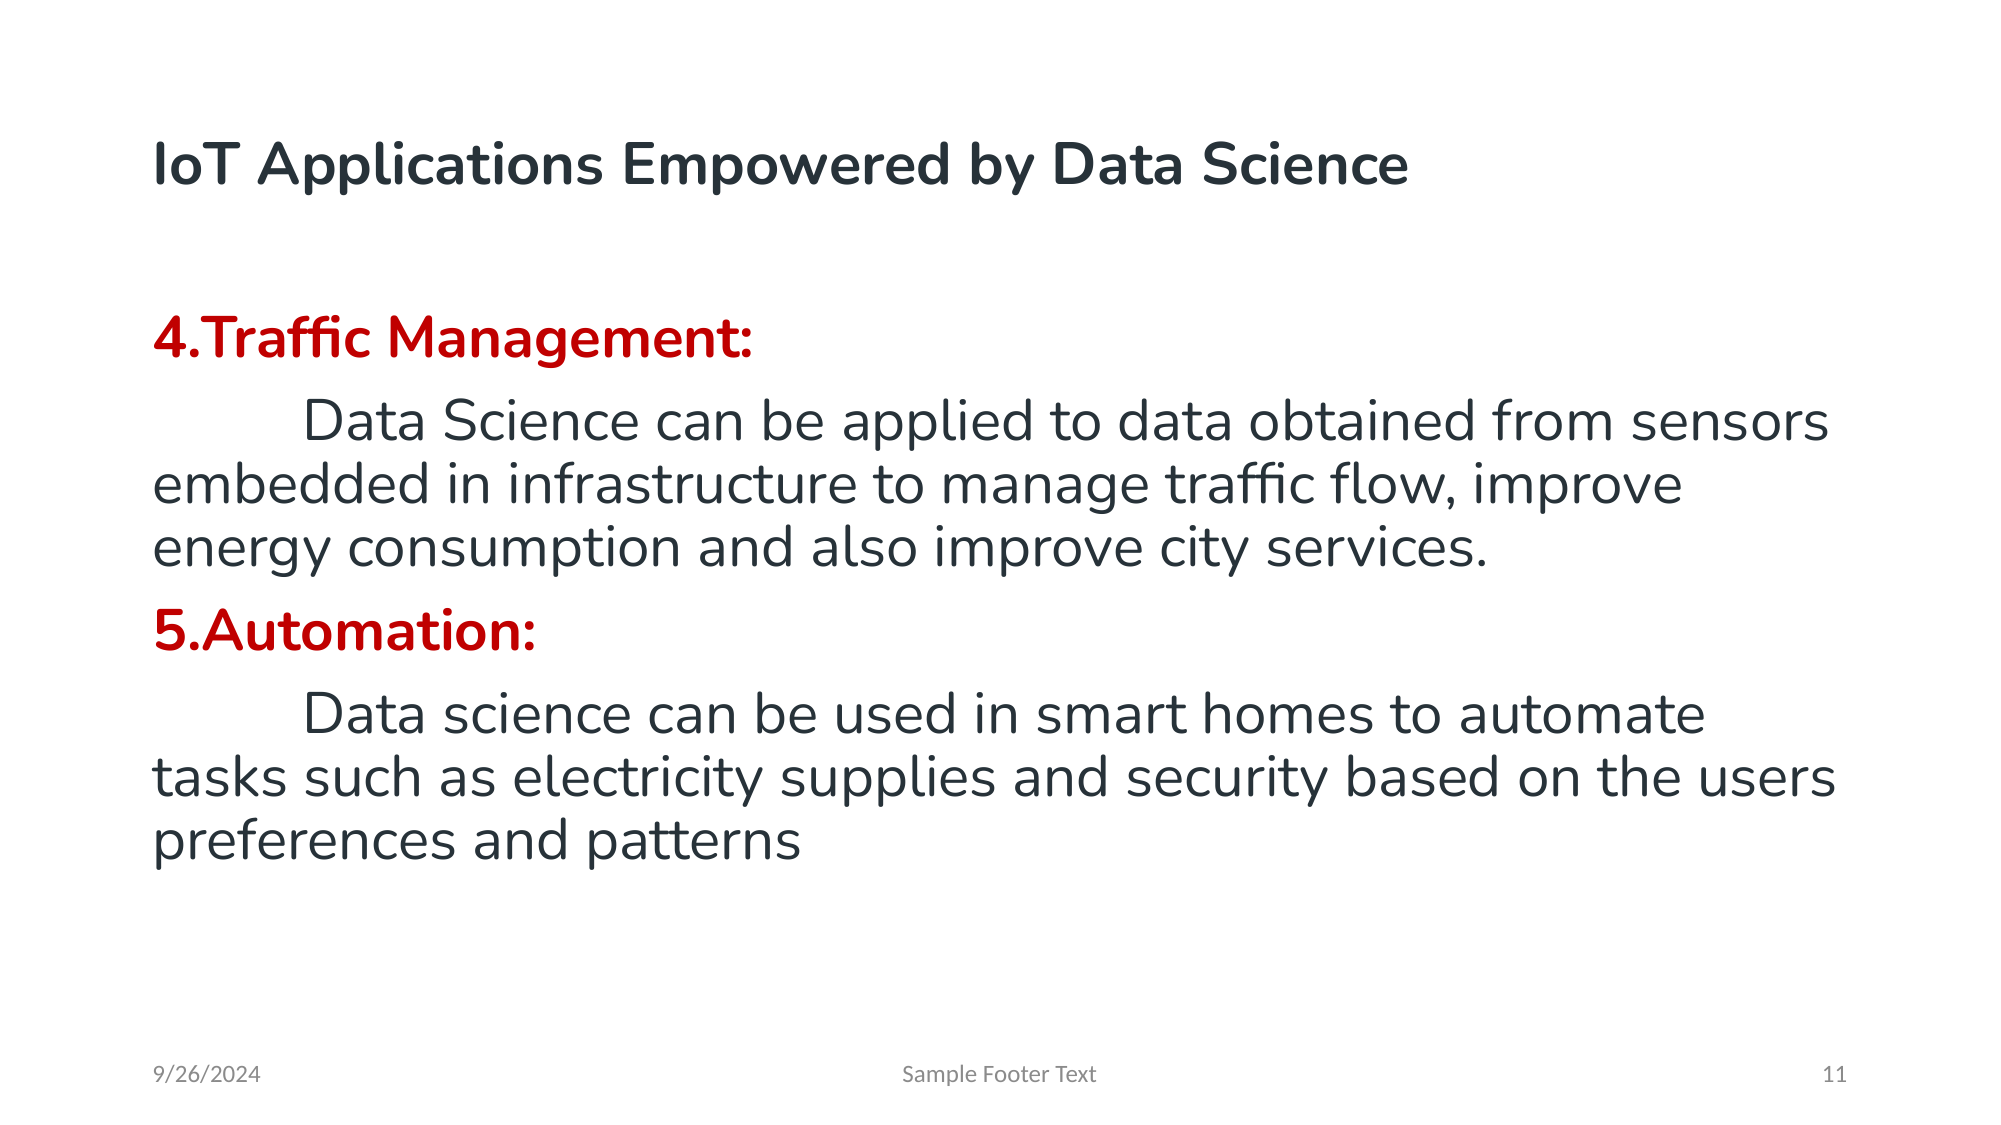

# IoT Applications Empowered by Data Science
Traffic Management:
	Data Science can be applied to data obtained from sensors embedded in infrastructure to manage traffic flow, improve energy consumption and also improve city services.
Automation:
	Data science can be used in smart homes to automate tasks such as electricity supplies and security based on the users preferences and patterns

9/26/2024
Sample Footer Text
11